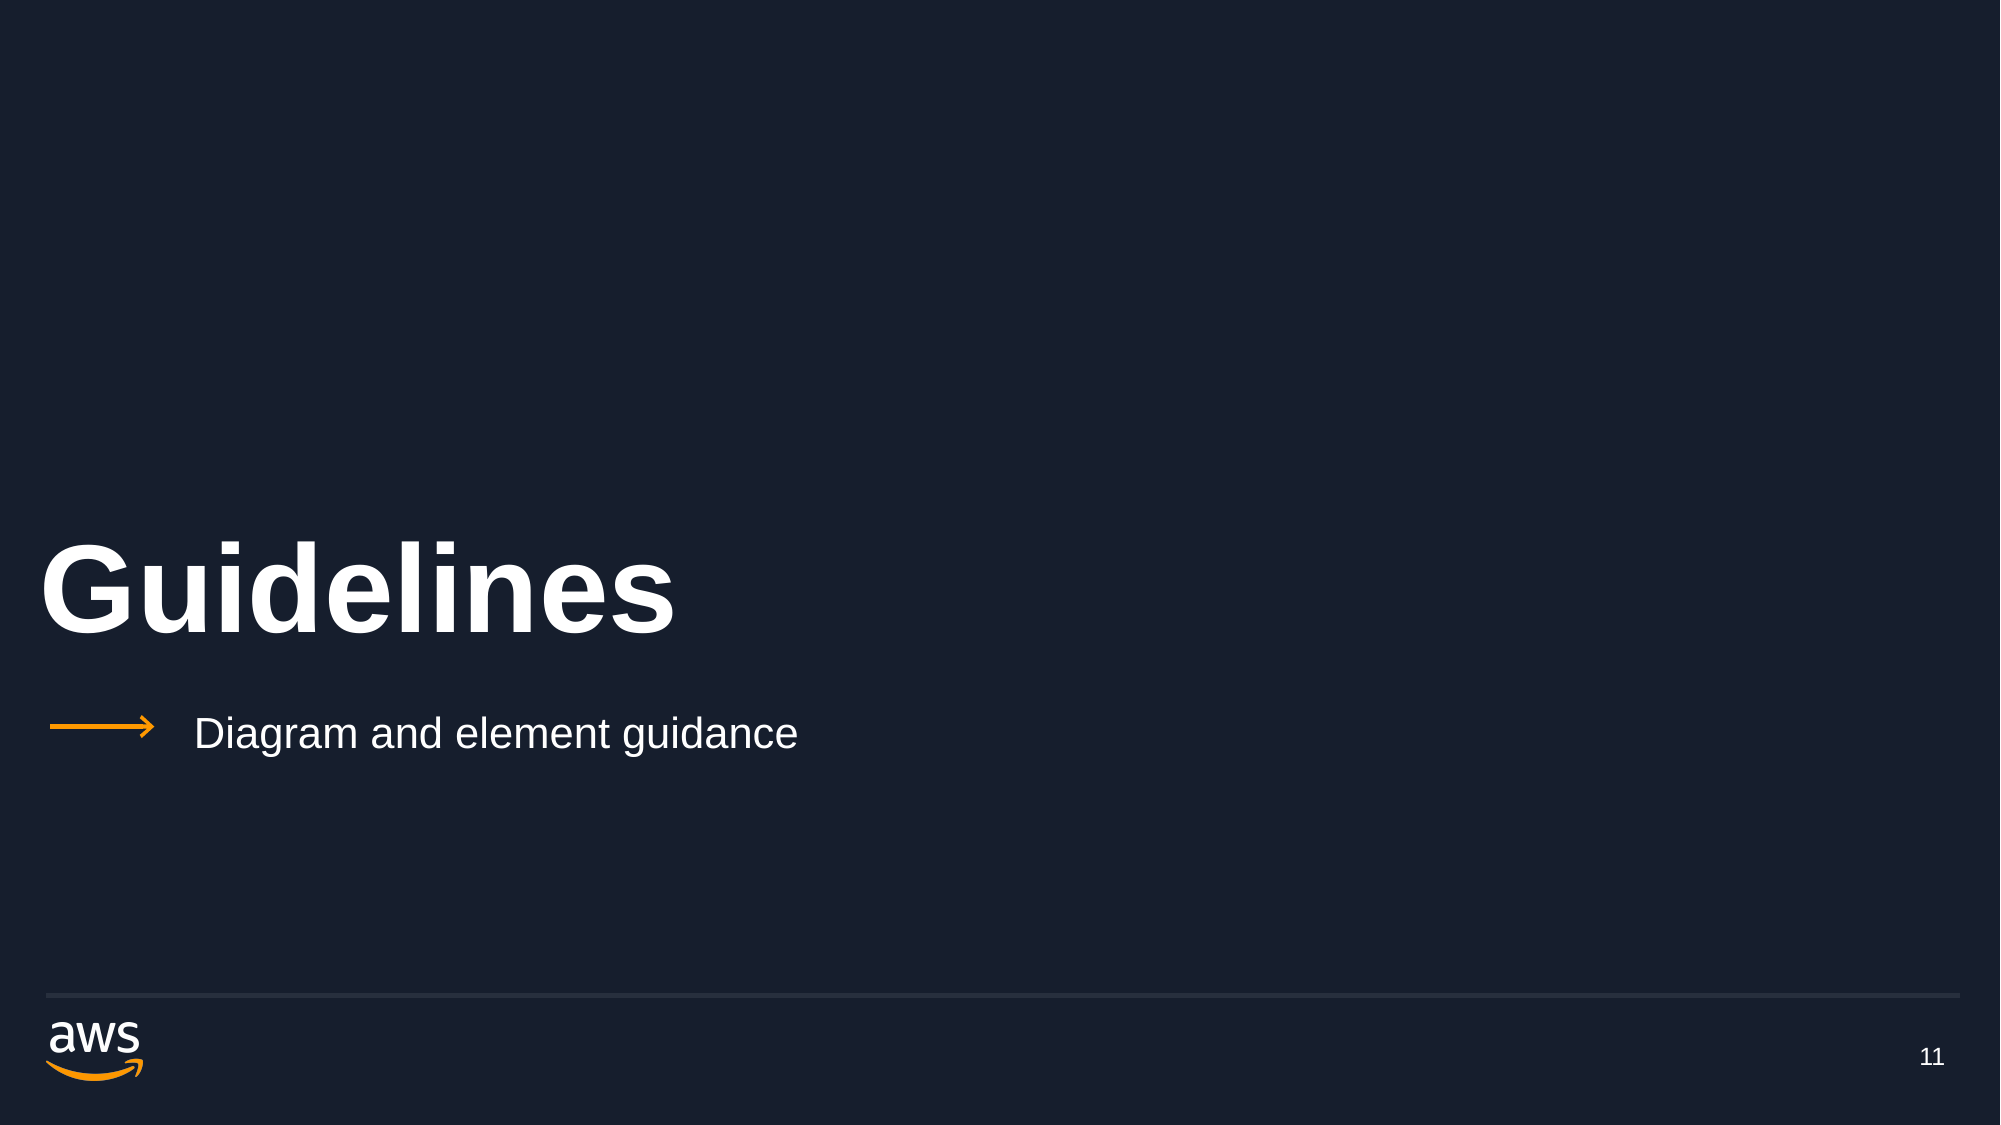

# Guidelines
Diagram and element guidance

11